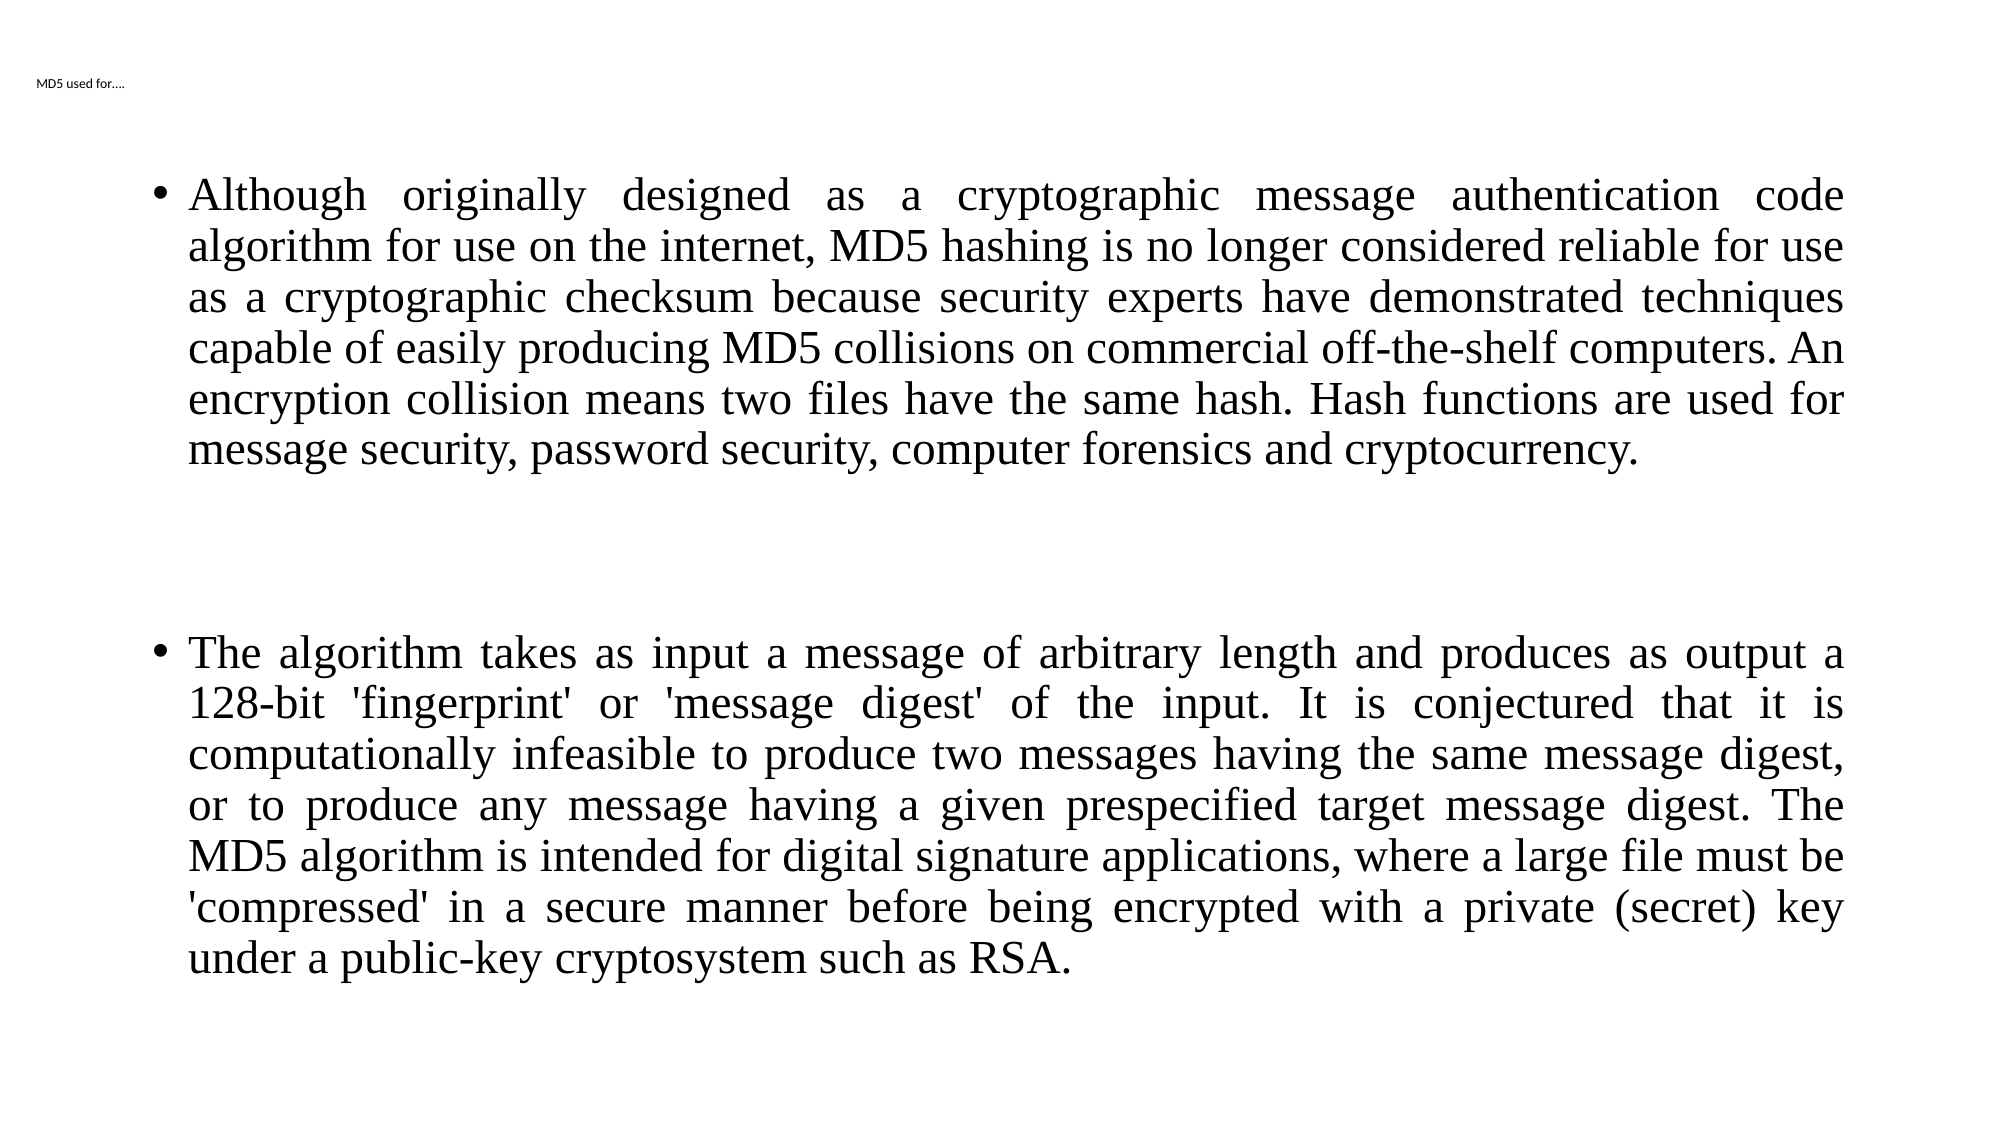

# MD5 used for….
Although originally designed as a cryptographic message authentication code algorithm for use on the internet, MD5 hashing is no longer considered reliable for use as a cryptographic checksum because security experts have demonstrated techniques capable of easily producing MD5 collisions on commercial off-the-shelf computers. An encryption collision means two files have the same hash. Hash functions are used for message security, password security, computer forensics and cryptocurrency.

The algorithm takes as input a message of arbitrary length and produces as output a 128-bit 'fingerprint' or 'message digest' of the input. It is conjectured that it is computationally infeasible to produce two messages having the same message digest, or to produce any message having a given prespecified target message digest. The MD5 algorithm is intended for digital signature applications, where a large file must be 'compressed' in a secure manner before being encrypted with a private (secret) key under a public-key cryptosystem such as RSA.